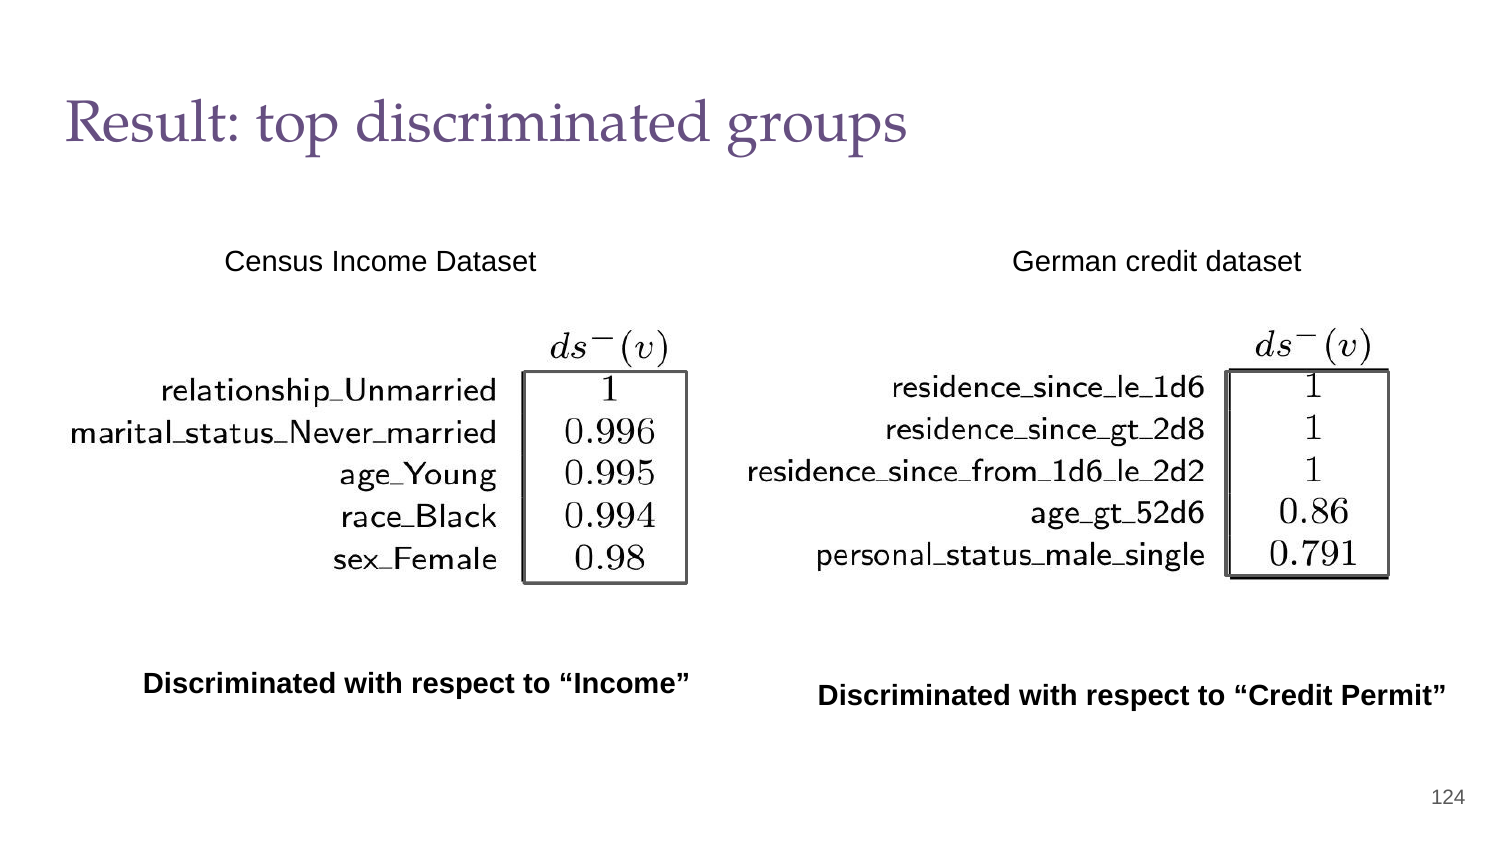

# Result: top discriminated groups
Census Income Dataset
German credit dataset

Discriminated with respect to “Income”
Discriminated with respect to “Credit Permit”
124